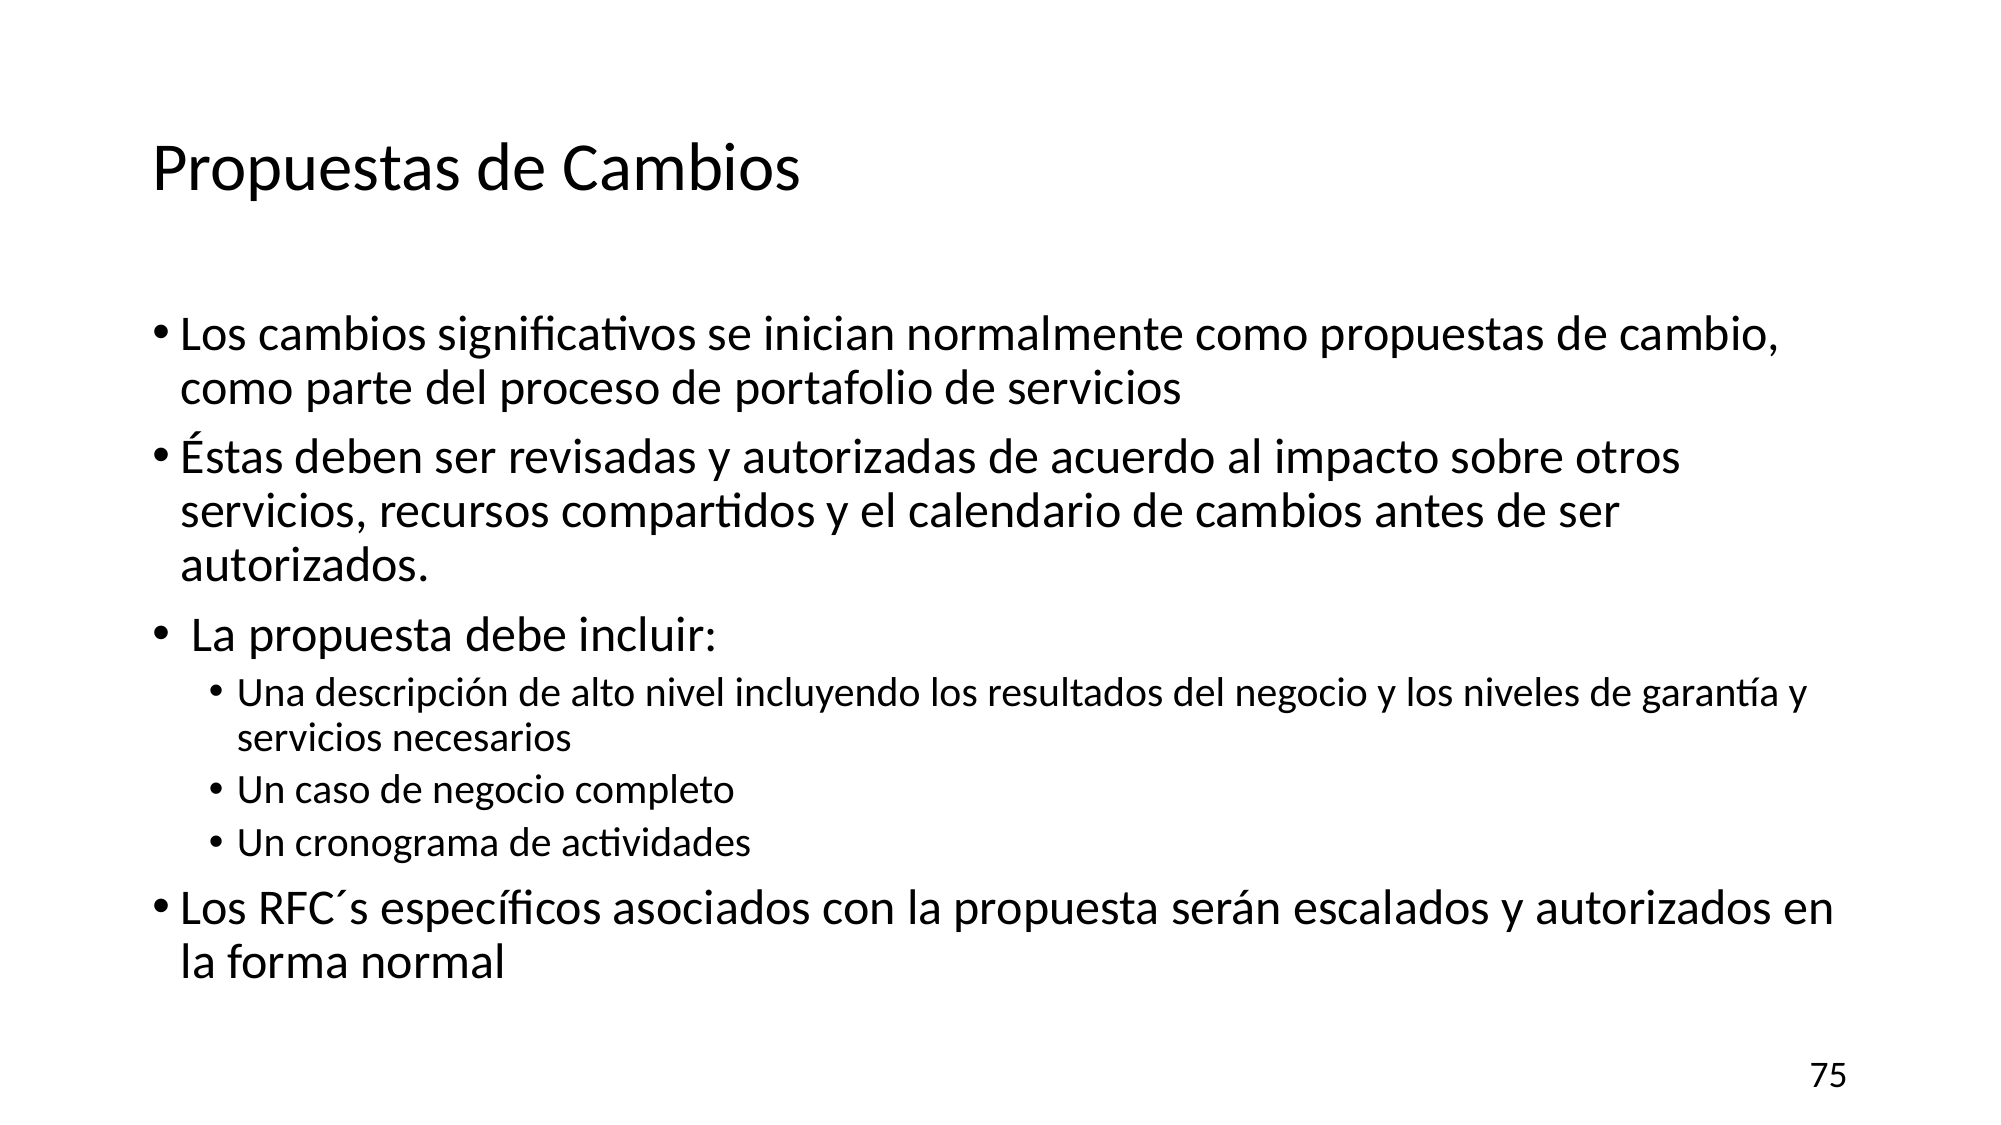

# Propuestas de Cambios
Los cambios significativos se inician normalmente como propuestas de cambio, como parte del proceso de portafolio de servicios
Éstas deben ser revisadas ​​y autorizadas de acuerdo al impacto sobre otros servicios, recursos compartidos y el calendario de cambios antes de ser autorizados.
 La propuesta debe incluir:
Una descripción de alto nivel incluyendo los resultados del negocio y los niveles de garantía y servicios necesarios
Un caso de negocio completo
Un cronograma de actividades
Los RFC´s específicos asociados con la propuesta serán escalados y autorizados en la forma normal
75